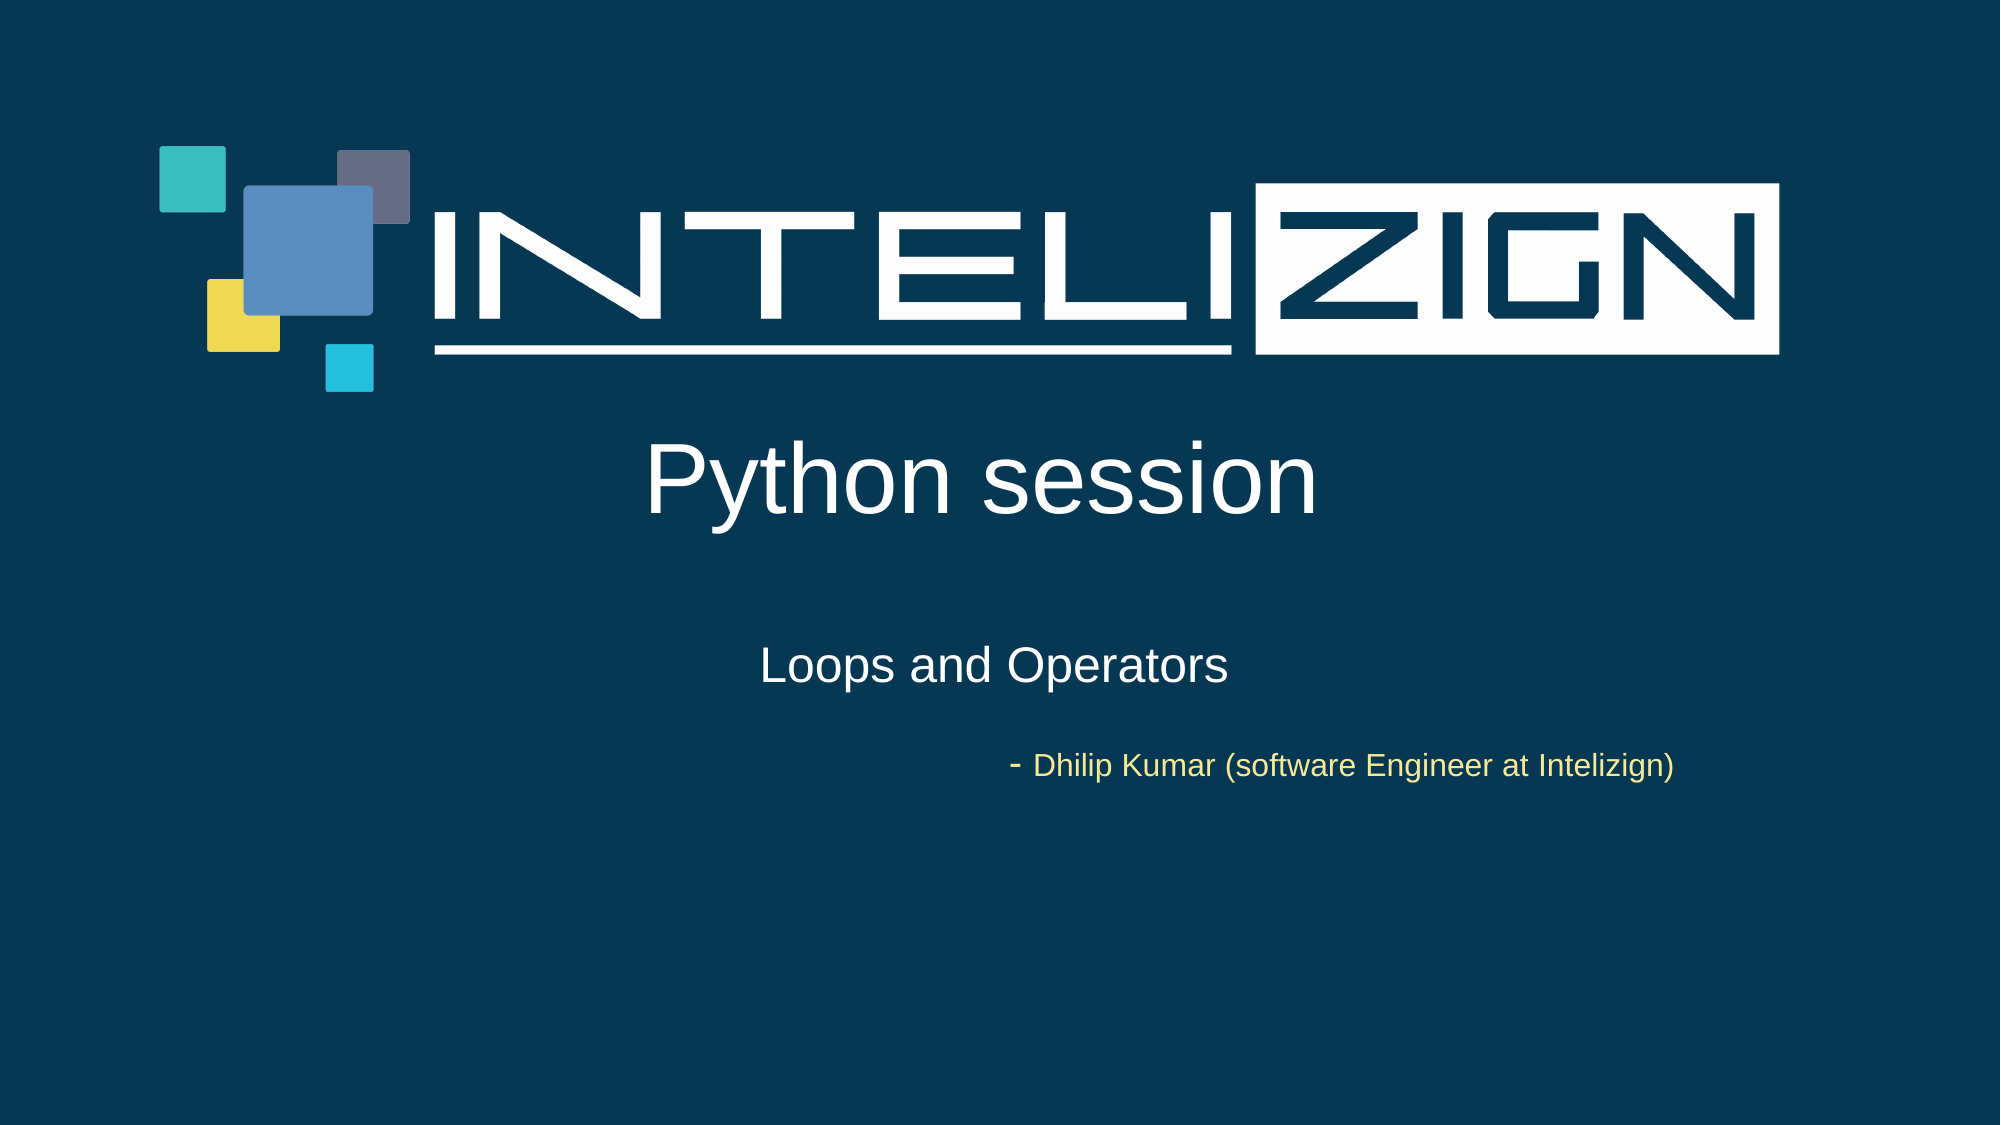

# Python session  Loops and Operators - Dhilip Kumar (software Engineer at Intelizign)